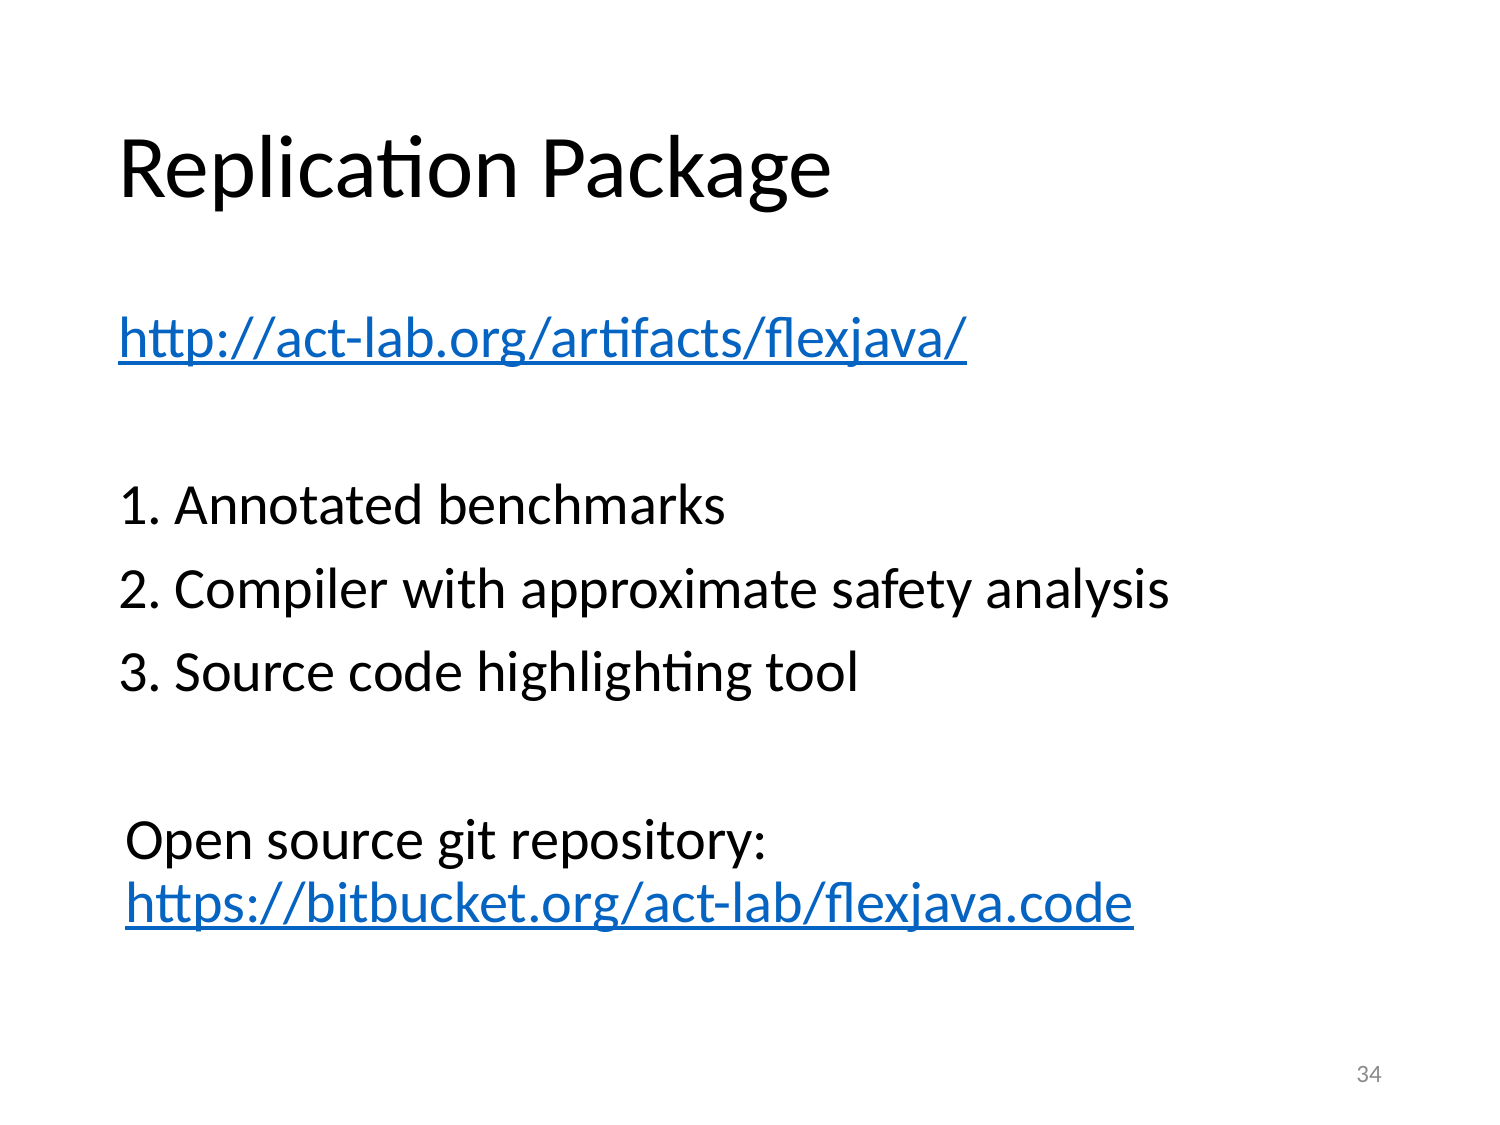

# Replication Package
http://act-lab.org/artifacts/flexjava/

Annotated benchmarks
Compiler with approximate safety analysis
Source code highlighting tool

Open source git repository:
https://bitbucket.org/act-lab/flexjava.code
34